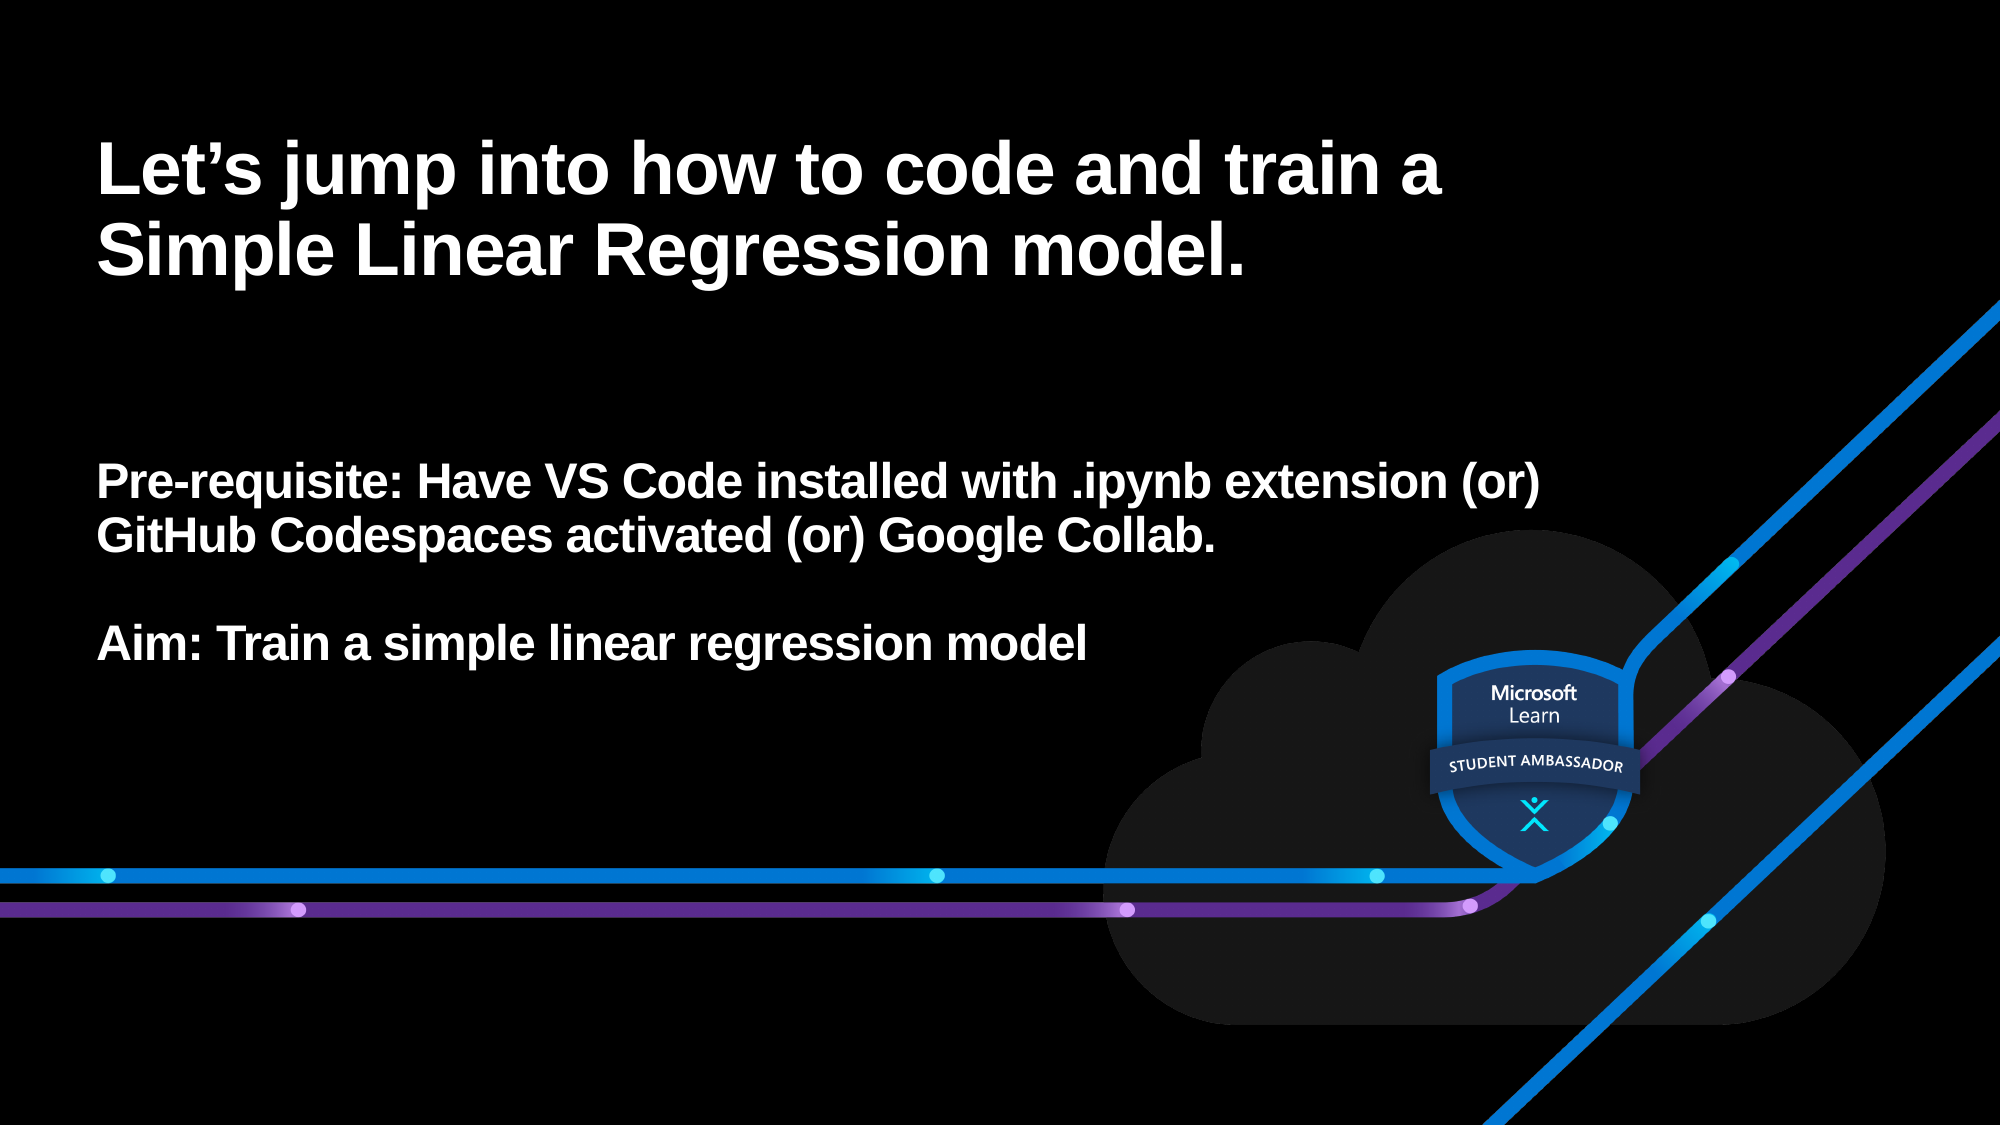

# Let’s jump into how to code and train a Simple Linear Regression model.
Pre-requisite: Have VS Code installed with .ipynb extension (or) GitHub Codespaces activated (or) Google Collab.
Aim: Train a simple linear regression model